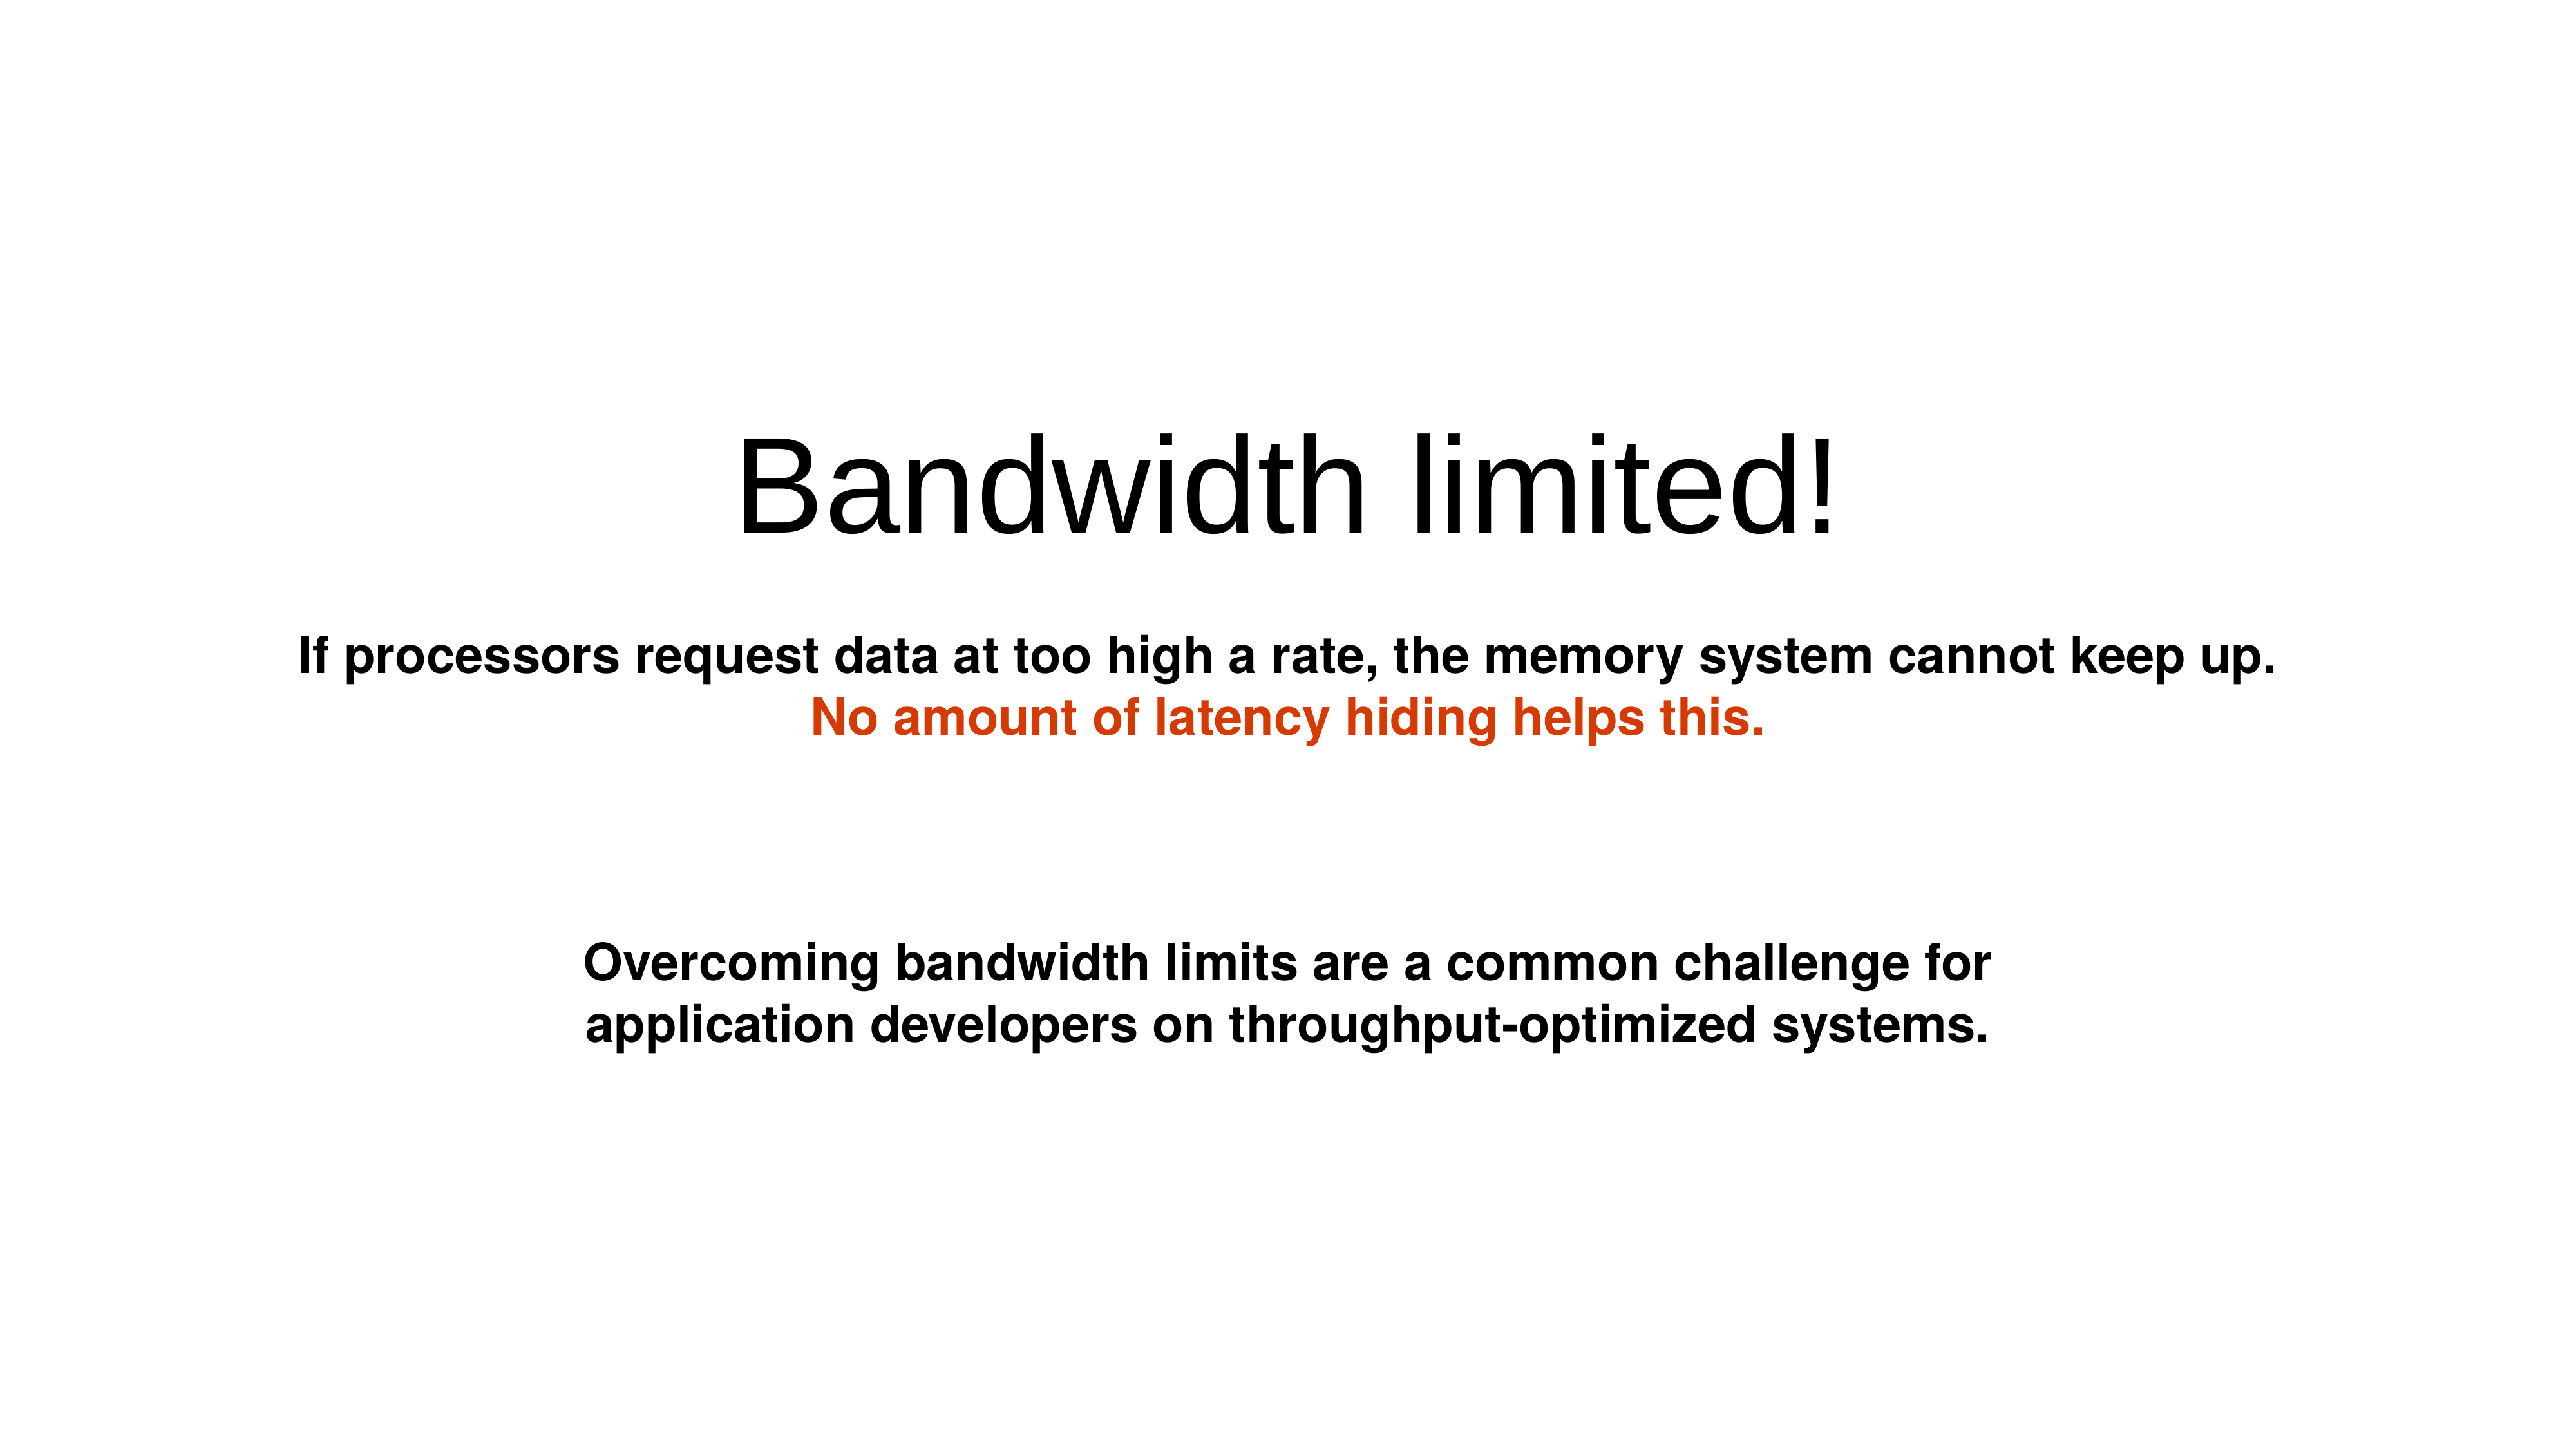

# Bandwidth limited!

If processors request data at too high a rate, the memory system cannot keep up.
No amount of latency hiding helps this.

Overcoming bandwidth limits are a common challenge for
application developers on throughput-optimized systems.